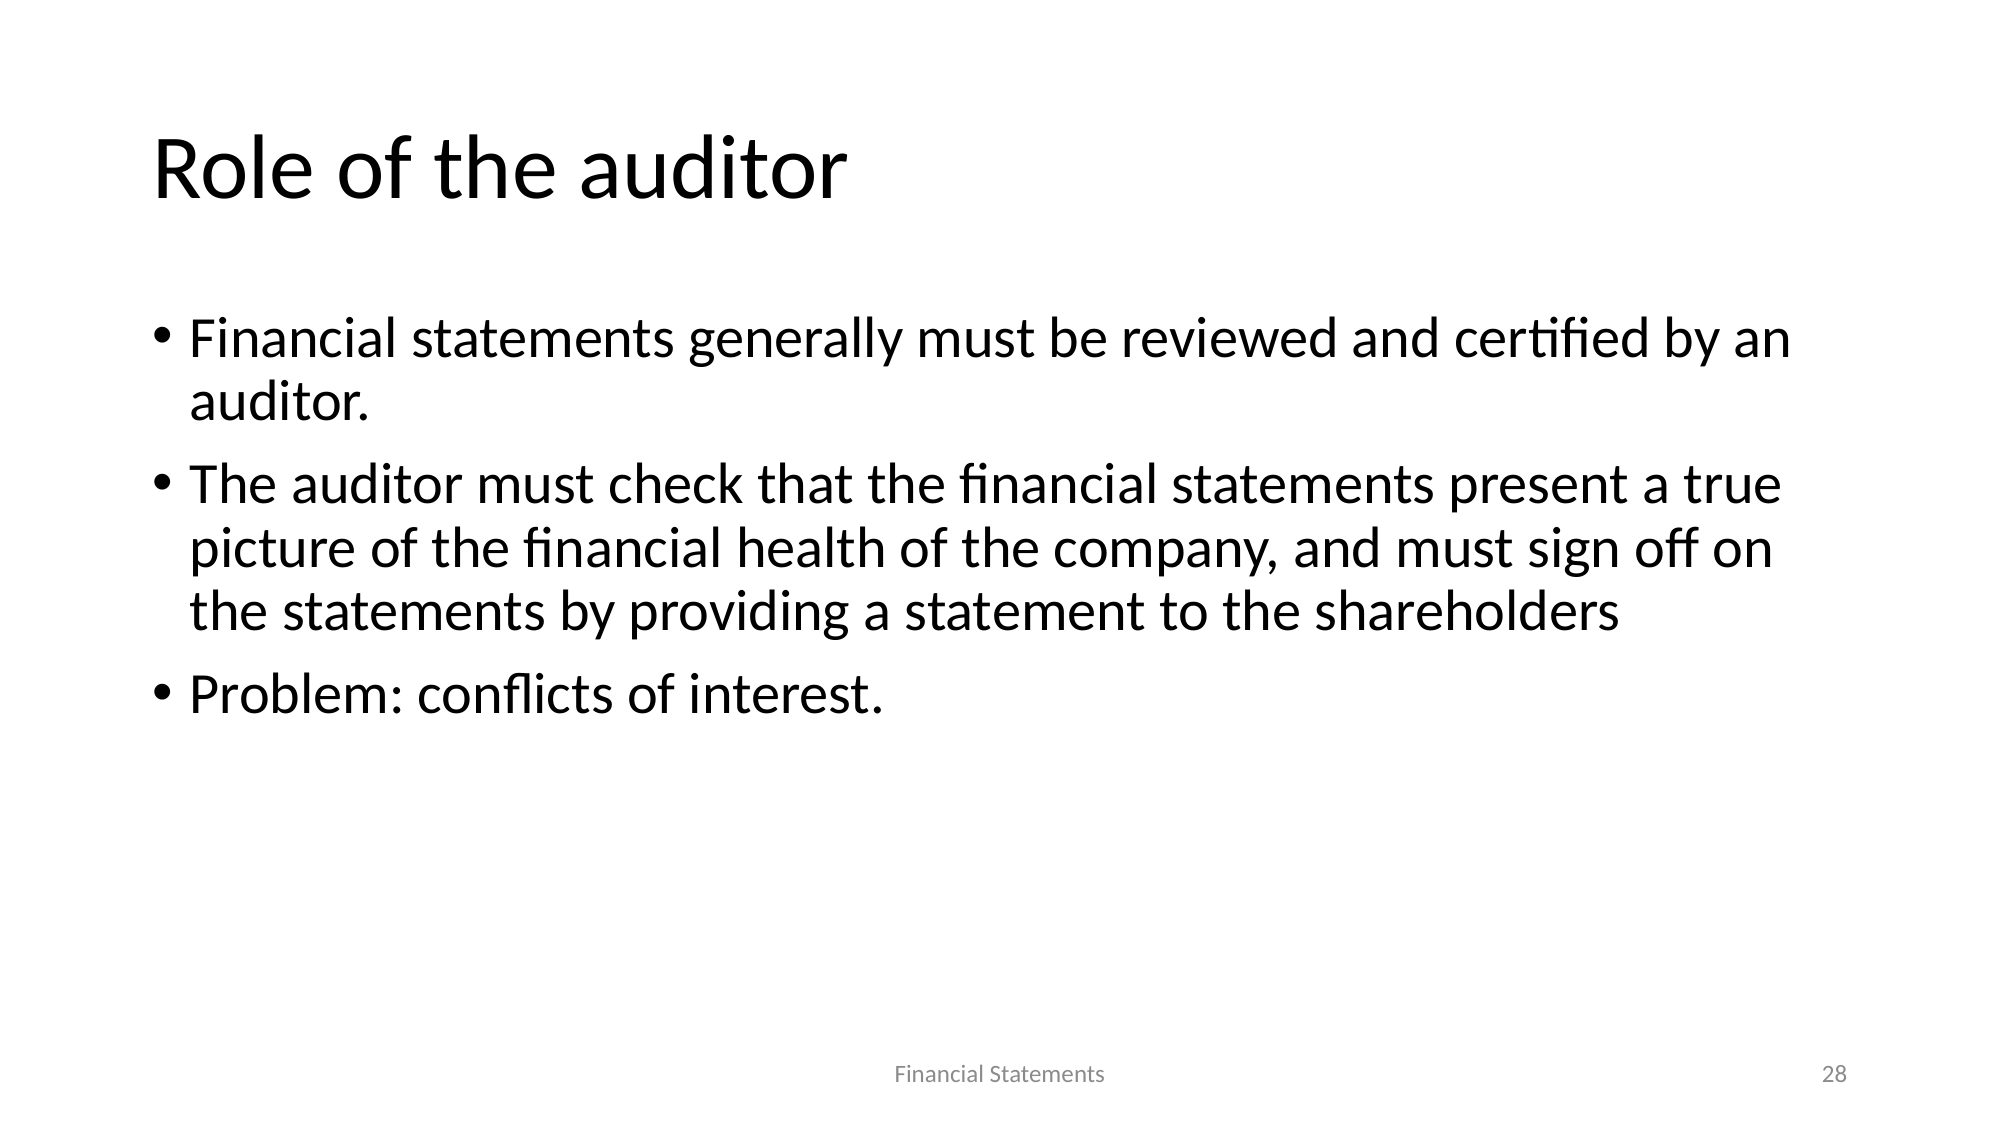

# Role of the auditor
Financial statements generally must be reviewed and certified by an auditor.
The auditor must check that the financial statements present a true picture of the financial health of the company, and must sign off on the statements by providing a statement to the shareholders
Problem: conflicts of interest.
28
Financial Statements